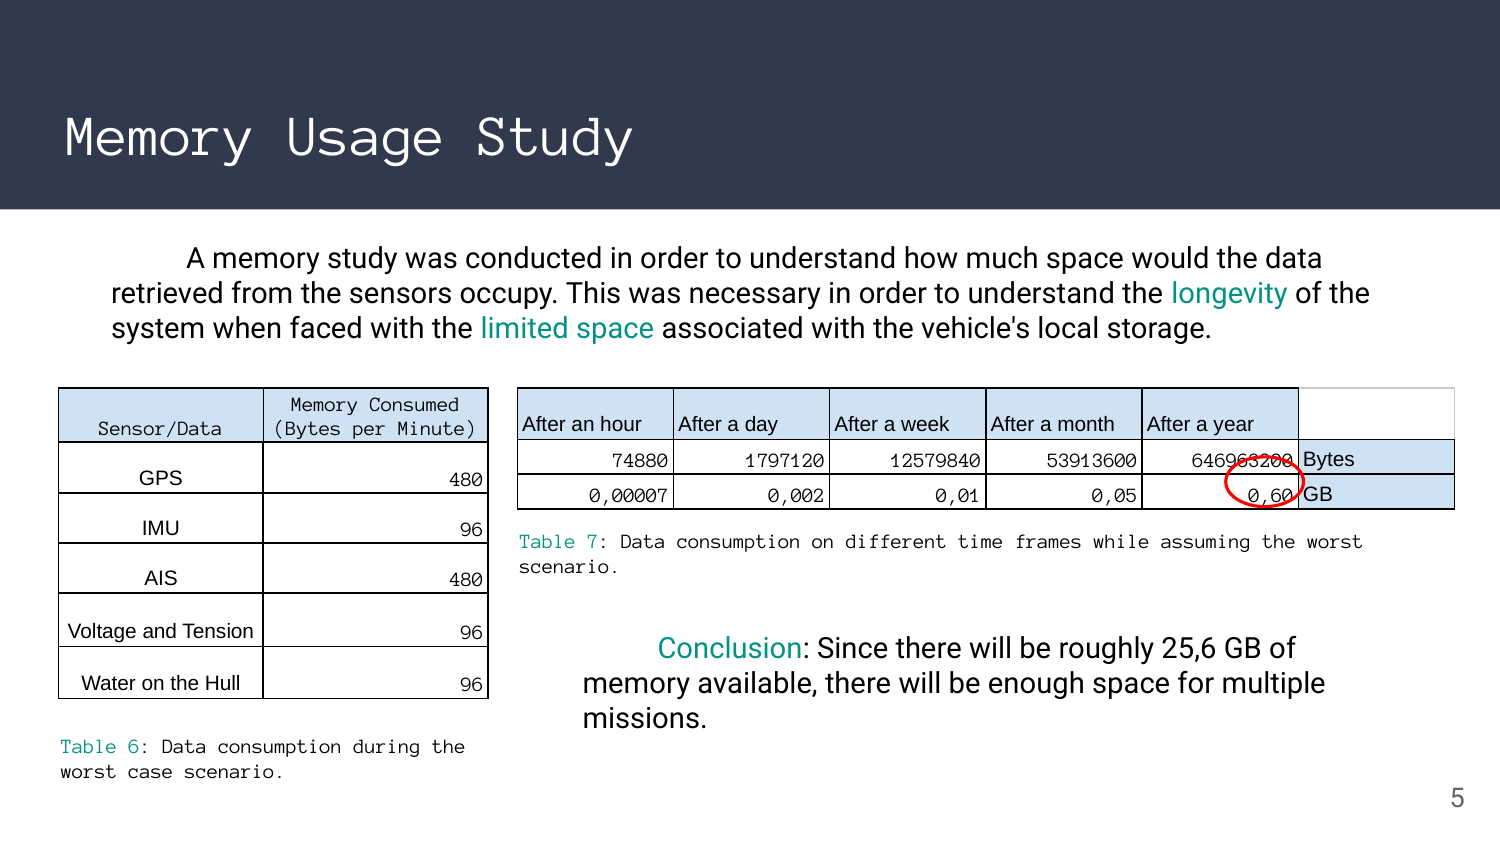

# Memory Usage Study
A memory study was conducted in order to understand how much space would the data retrieved from the sensors occupy. This was necessary in order to understand the longevity of the system when faced with the limited space associated with the vehicle's local storage.
| Sensor/Data | Memory Consumed (Bytes per Minute) |
| --- | --- |
| GPS | 480 |
| IMU | 96 |
| AIS | 480 |
| Voltage and Tension | 96 |
| Water on the Hull | 96 |
| After an hour | After a day | After a week | After a month | After a year |  |
| --- | --- | --- | --- | --- | --- |
| 74880 | 1797120 | 12579840 | 53913600 | 646963200 | Bytes |
| 0,00007 | 0,002 | 0,01 | 0,05 | 0,60 | GB |

Table 7: Data consumption on different time frames while assuming the worst scenario.
Conclusion: Since there will be roughly 25,6 GB of memory available, there will be enough space for multiple missions.
Table 6: Data consumption during the worst case scenario.
5